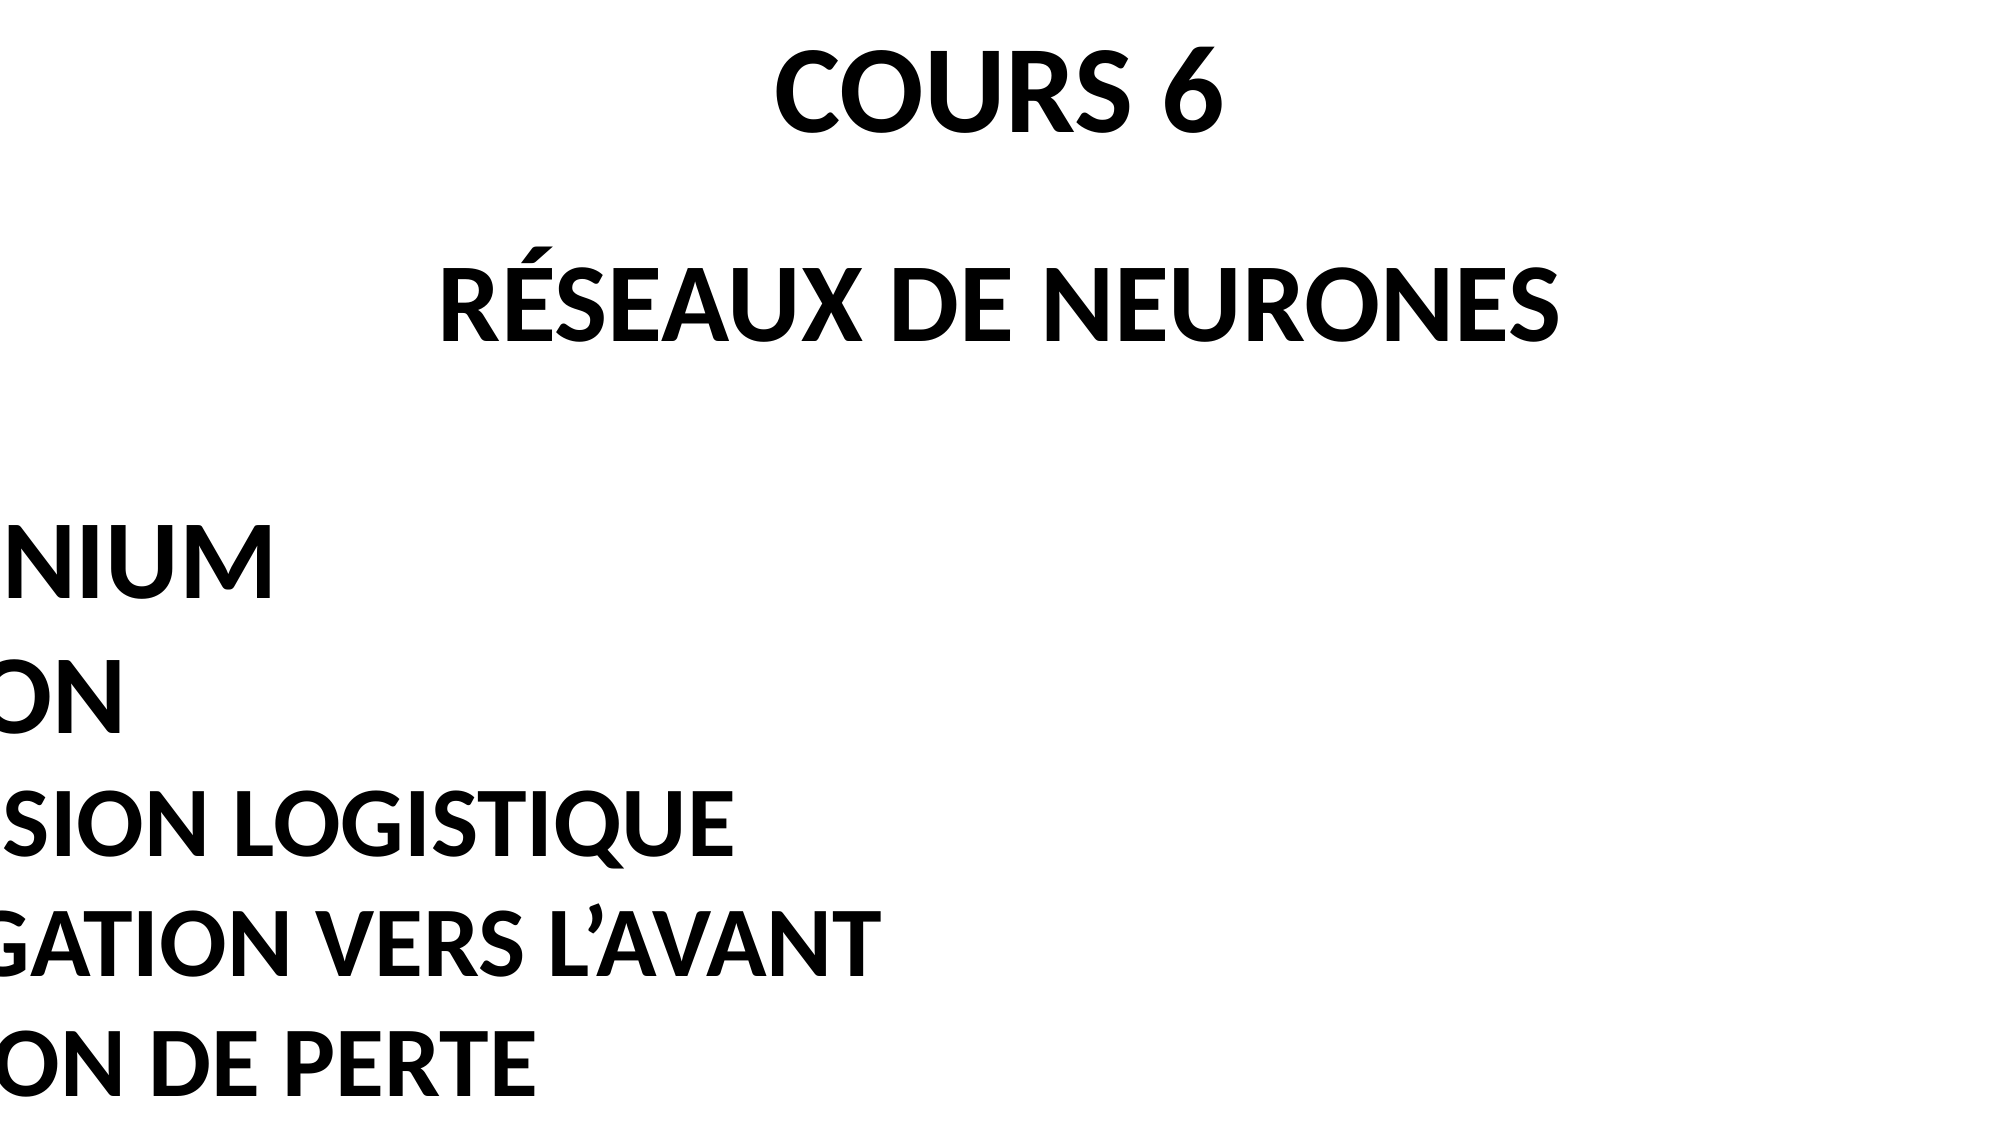

COURS 6
RÉSEAUX DE NEURONES
PANDEMONIUM
PERCEPTRON
	2.1. RÉGRESSION LOGISTIQUE
	2.2. PROPAGATION VERS L’AVANT
	2.3. FONCTION DE PERTE
	2.4. RÉTROPROPAGATION DE L’ERREUR
3.	RÉSEAUX DE NEURONES CONVOLUTIFS (CNN)
RÉSEAUX DE NEURONES RÉCURRENTS (RNN)
	4.1. « SAVEUR VANILLE »
	4.2. LSTM
	4.3. GRU
5.	 AUTO-ENCODEURS
6.	 RÉSEAUX GÉNÉRATIFS ANTAGONISTES